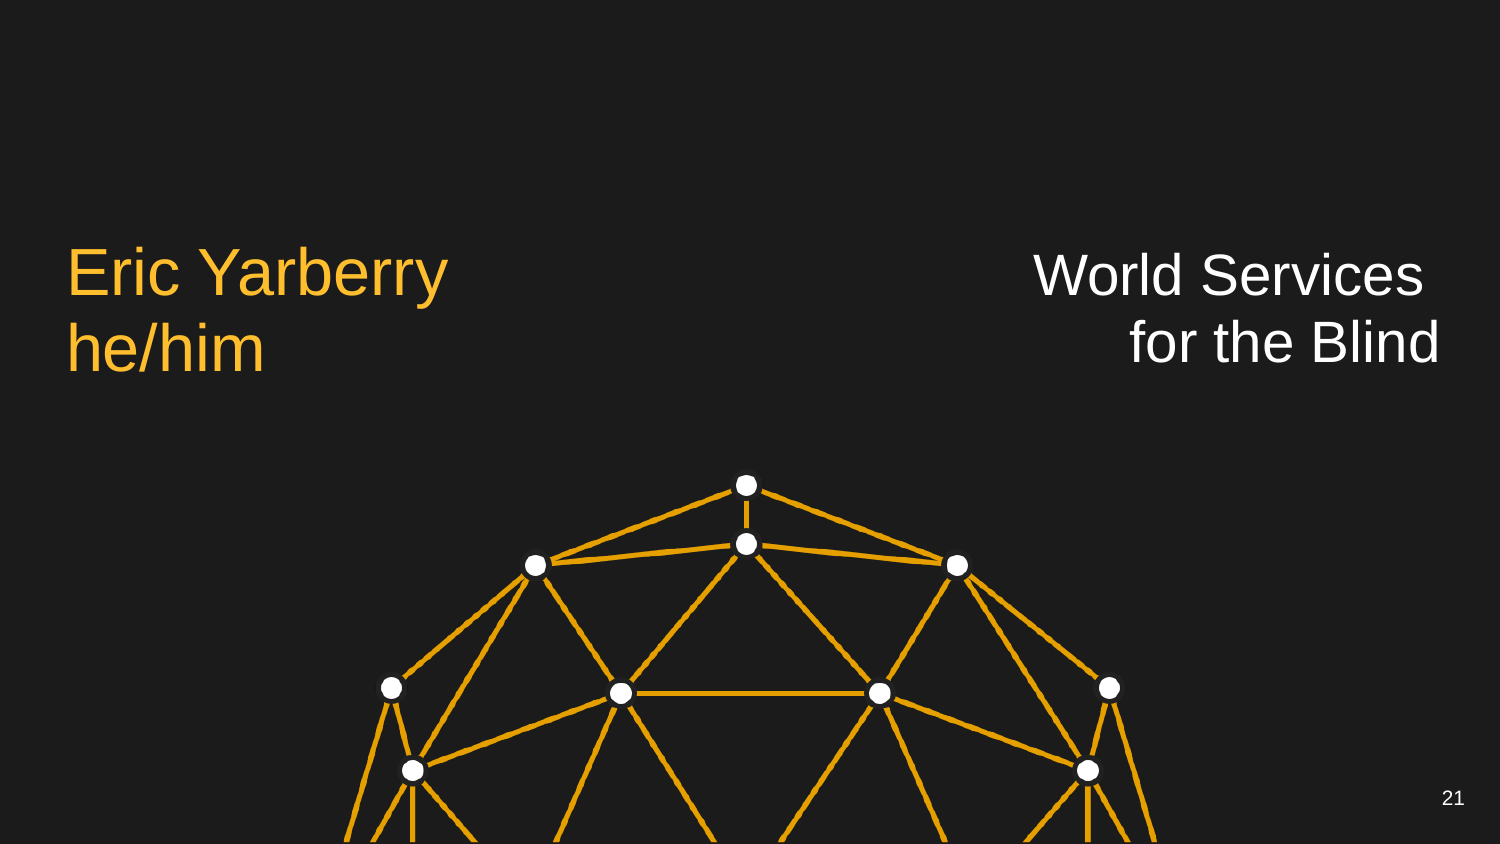

# Eric Yarberry
he/him
World Services
for the Blind
21